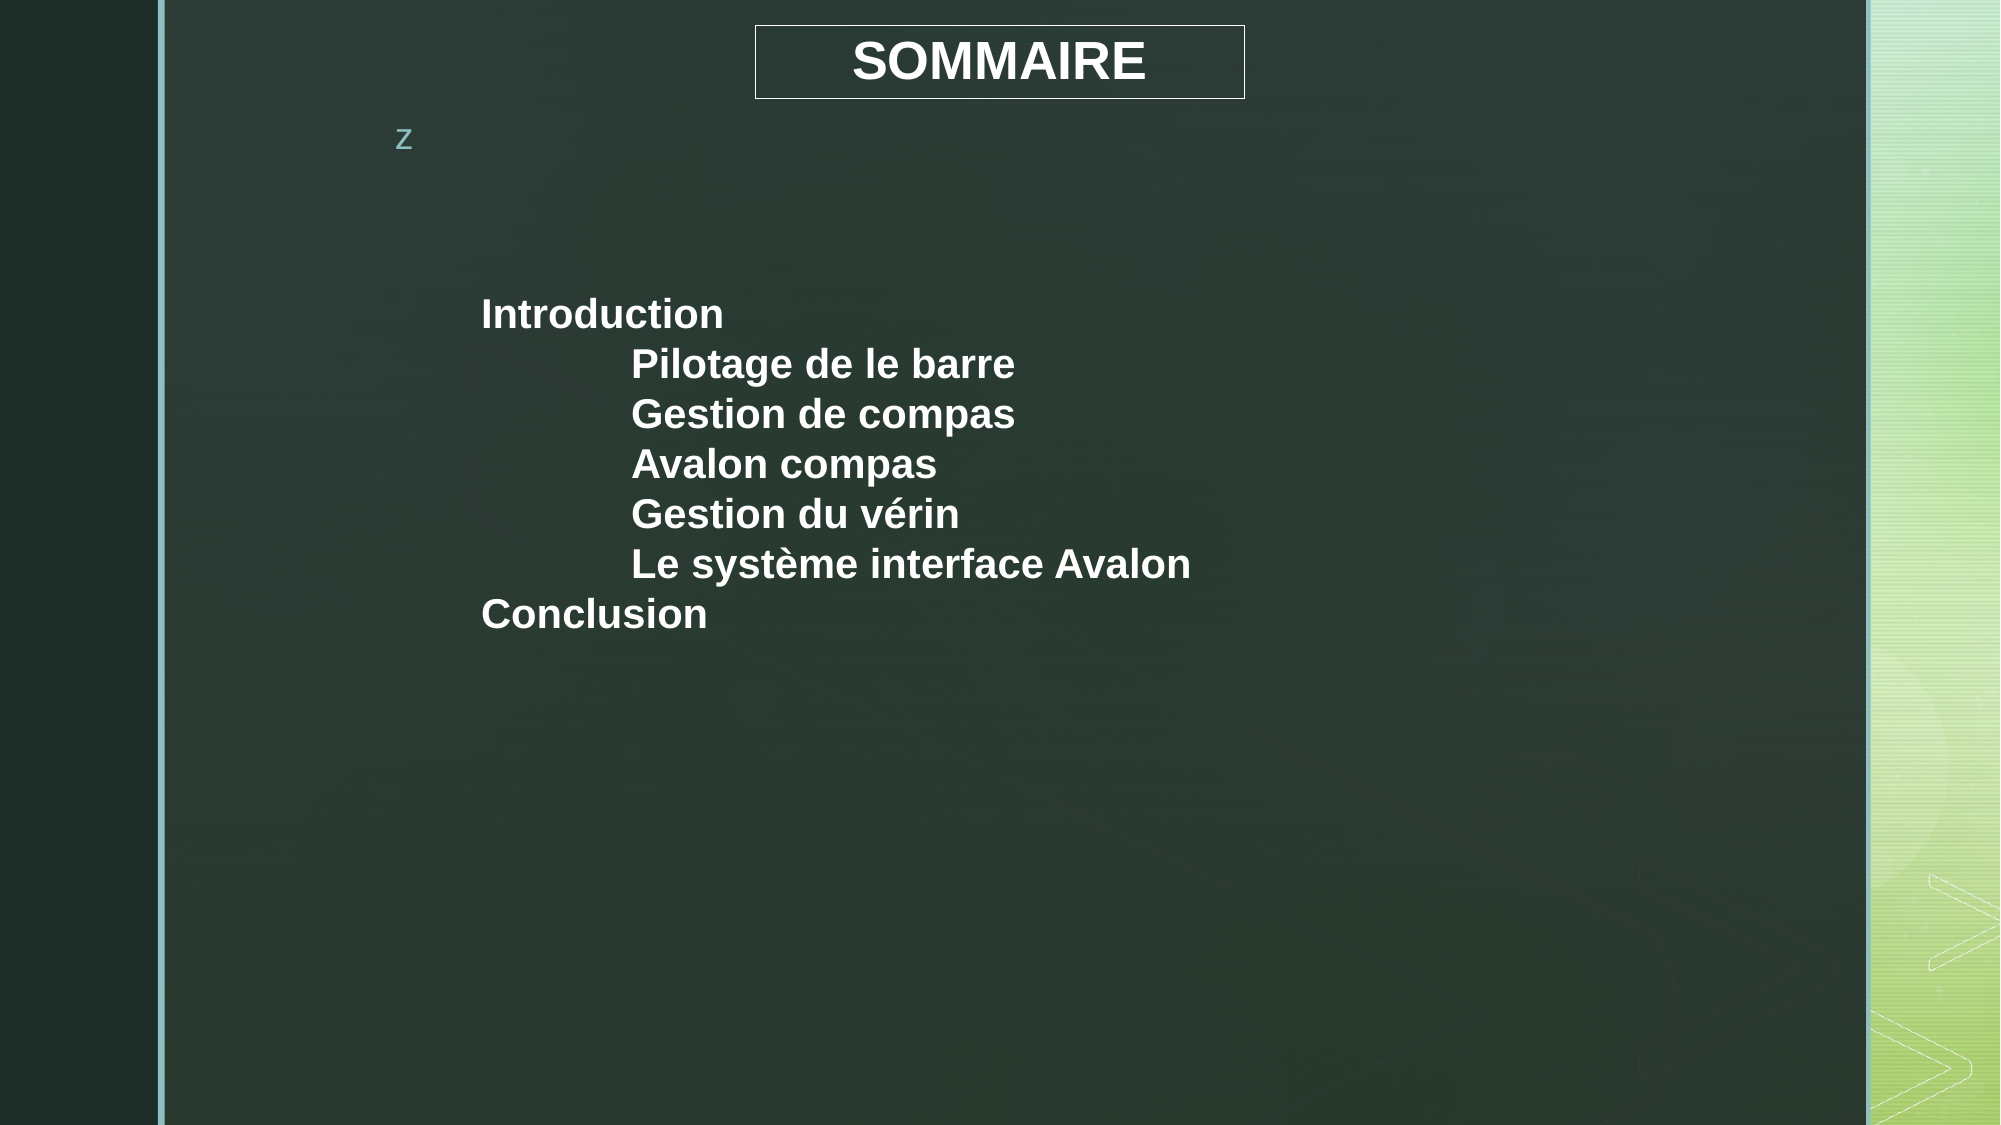

# SOMMAIRE
Introduction
	Pilotage de le barre
	Gestion de compas
	Avalon compas
	Gestion du vérin
	Le système interface Avalon
Conclusion